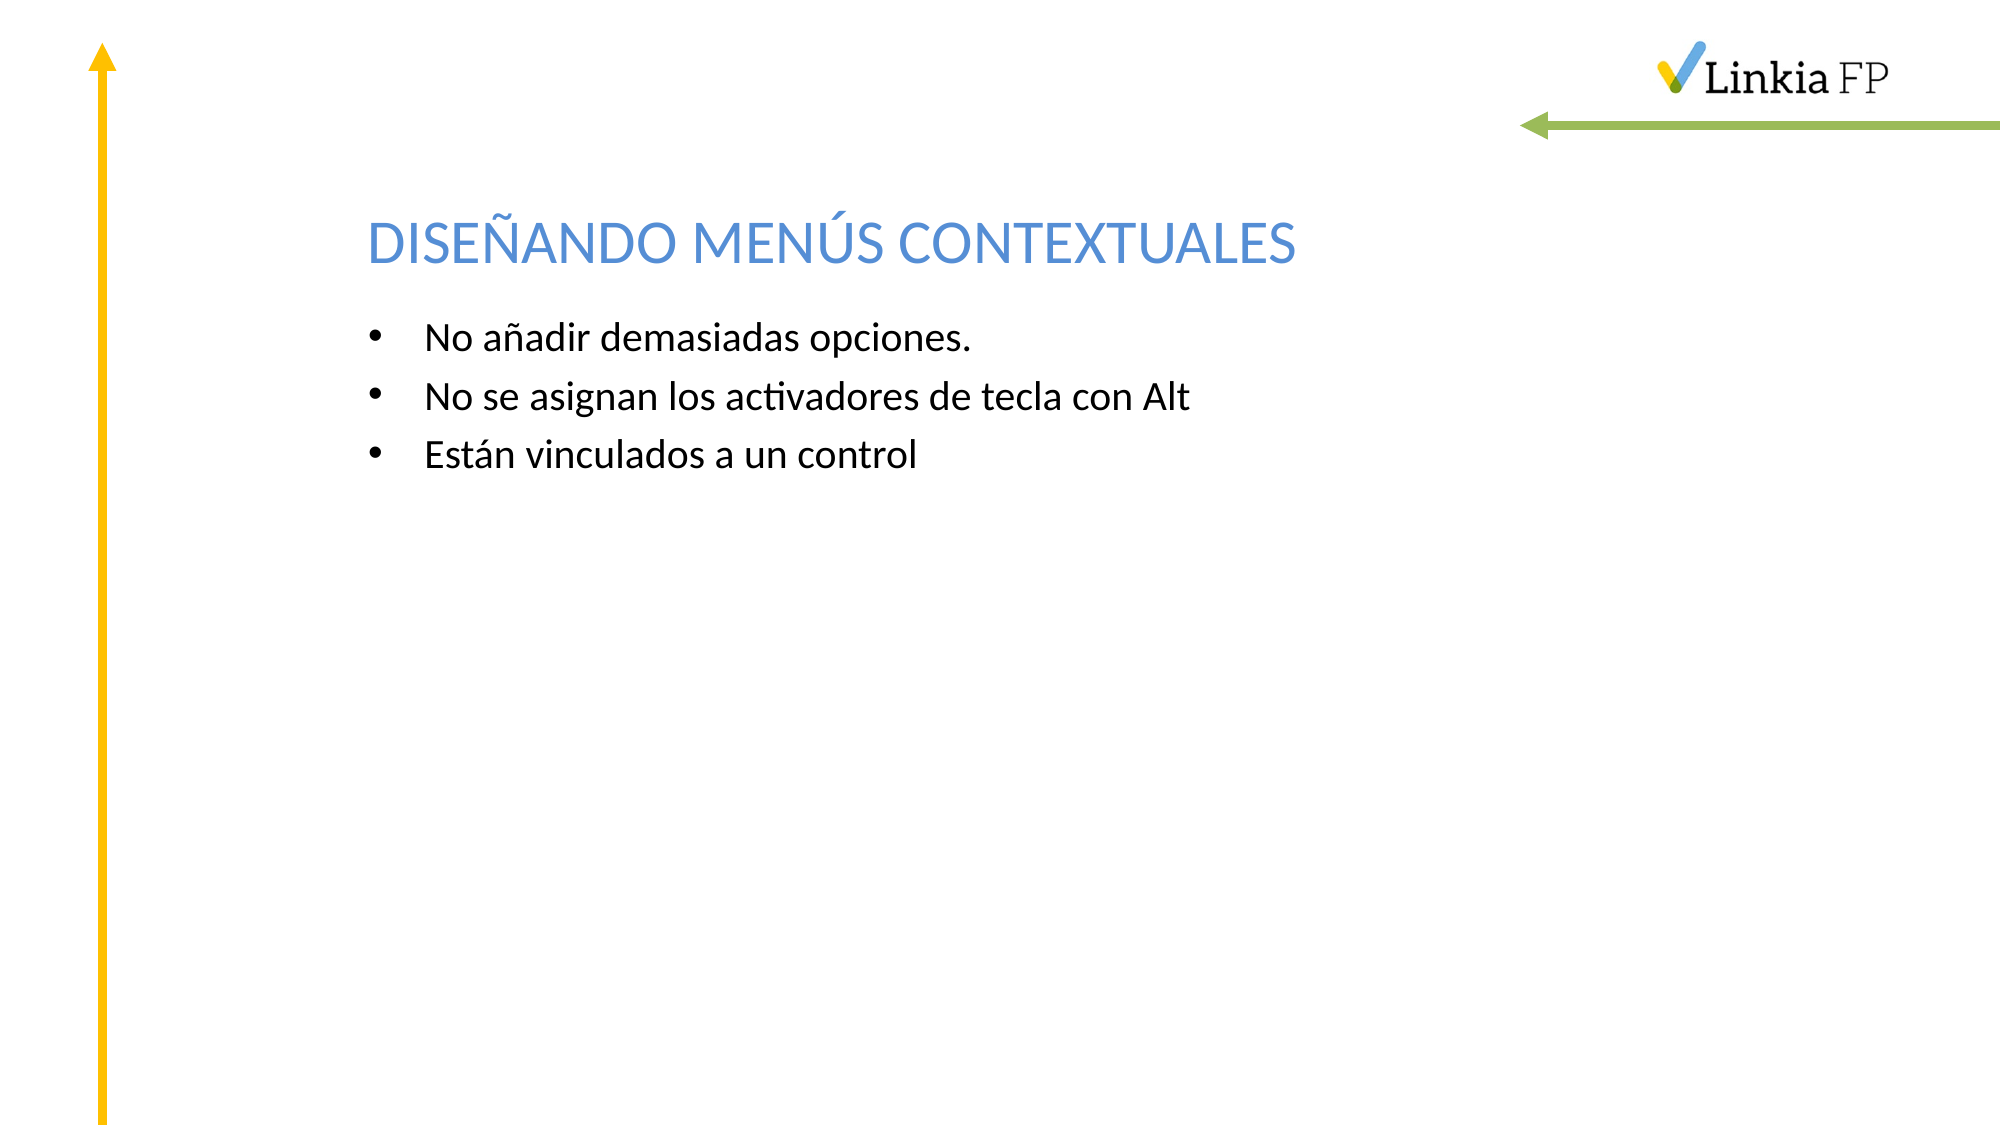

# DISEÑANDO MENÚS CONTEXTUALES
No añadir demasiadas opciones.
No se asignan los activadores de tecla con Alt
Están vinculados a un control